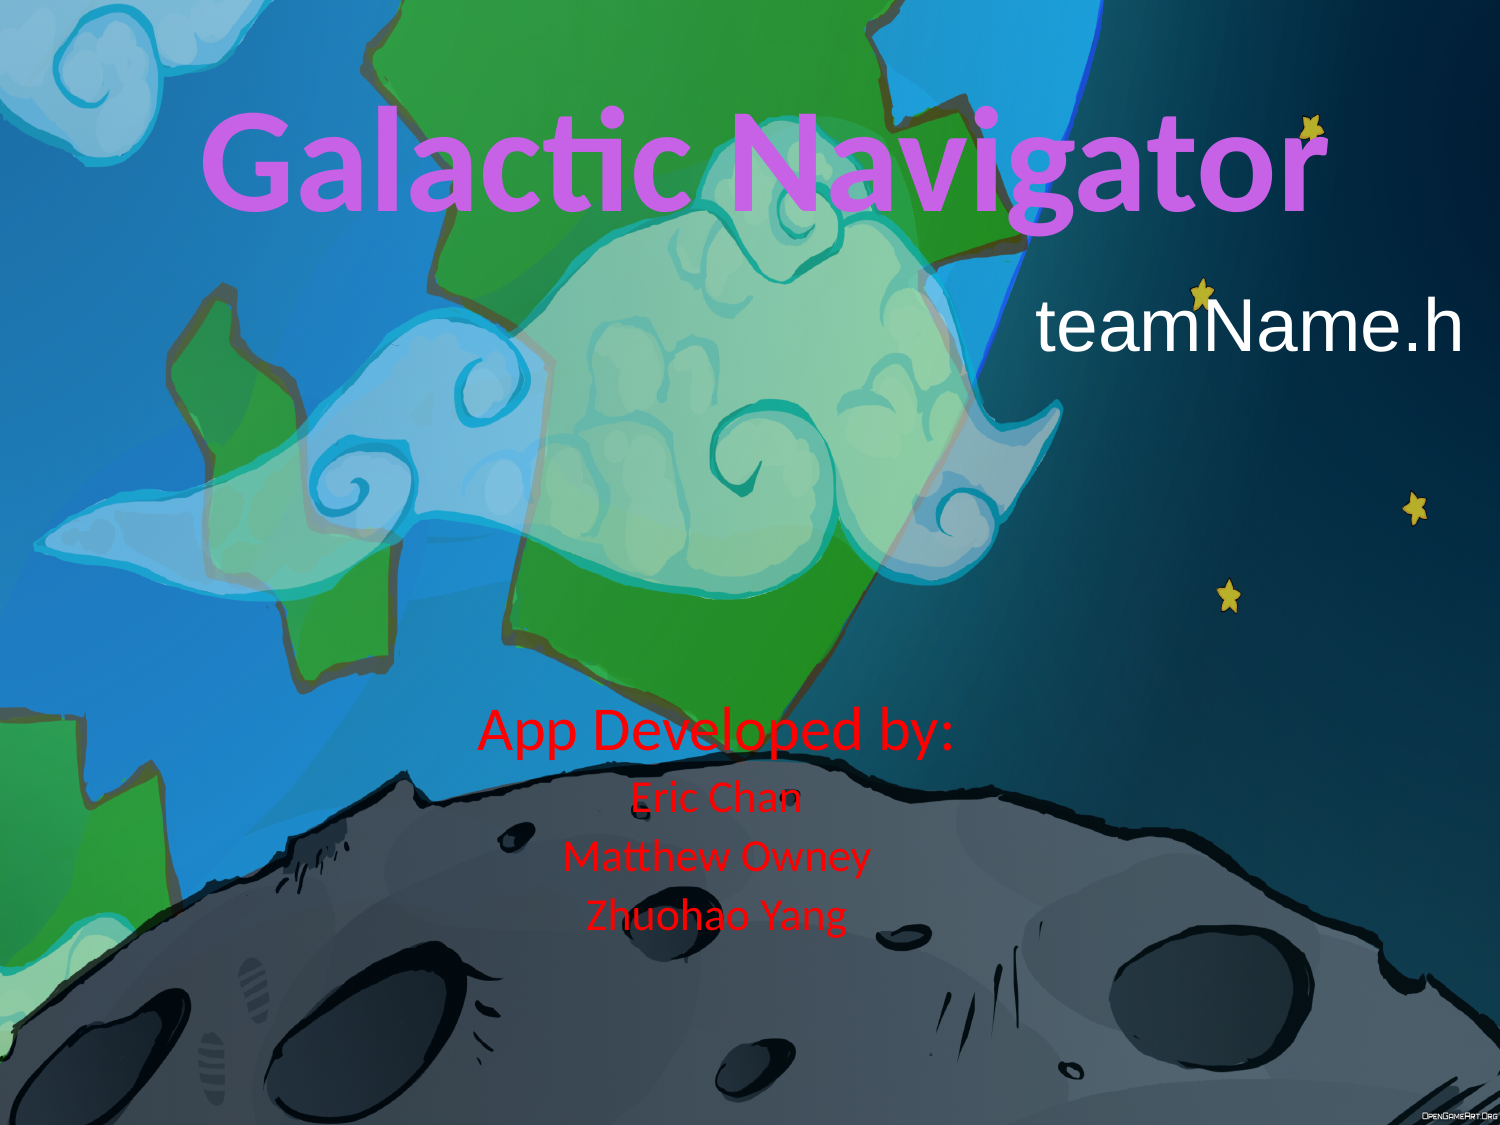

Galactic Navigator

teamName.h
App Developed by:
Eric Chan
Matthew Owney
Zhuohao Yang